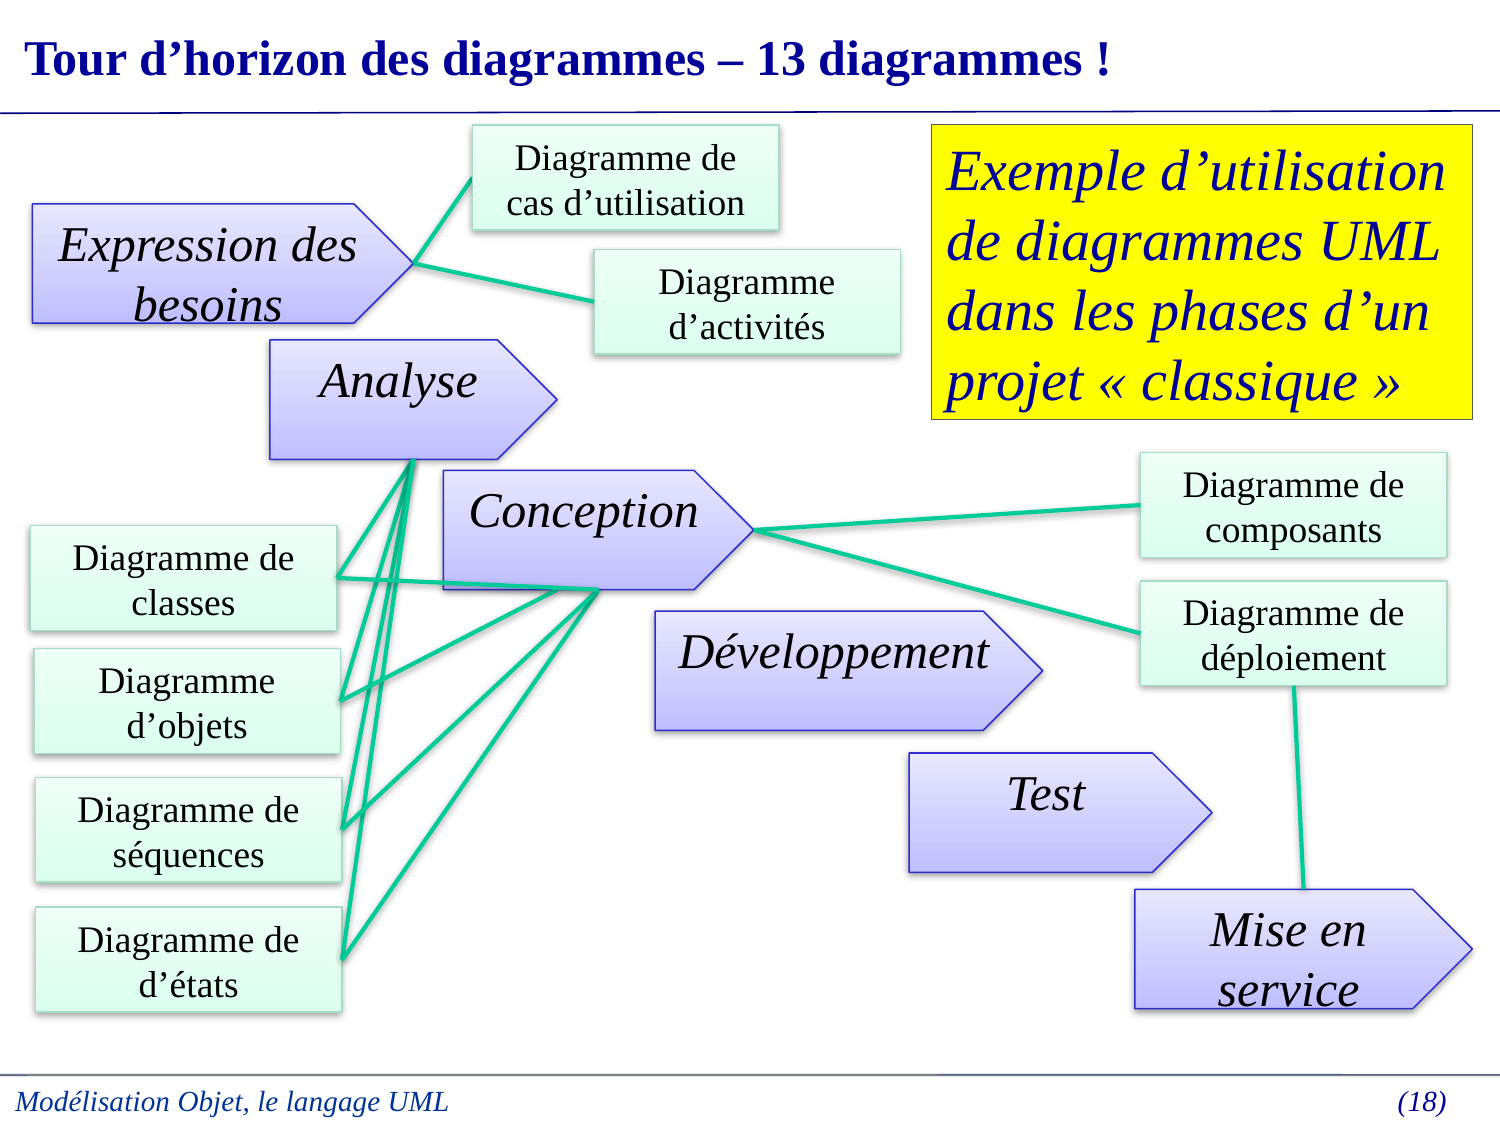

Tour d’horizon des diagrammes – 13 diagrammes !
Exemple d’utilisation de diagrammes UML dans les phases d’un projet « classique »
Diagramme de cas d’utilisation
Diagramme d’activités
Expression des besoins
Analyse
Diagramme de composants
Diagramme de déploiement
Diagramme de classes
Diagramme d’objets
Diagramme de séquences
Diagramme de d’états
Conception
Développement
Test
Mise en service
Modélisation Objet, le langage UML
 (18)